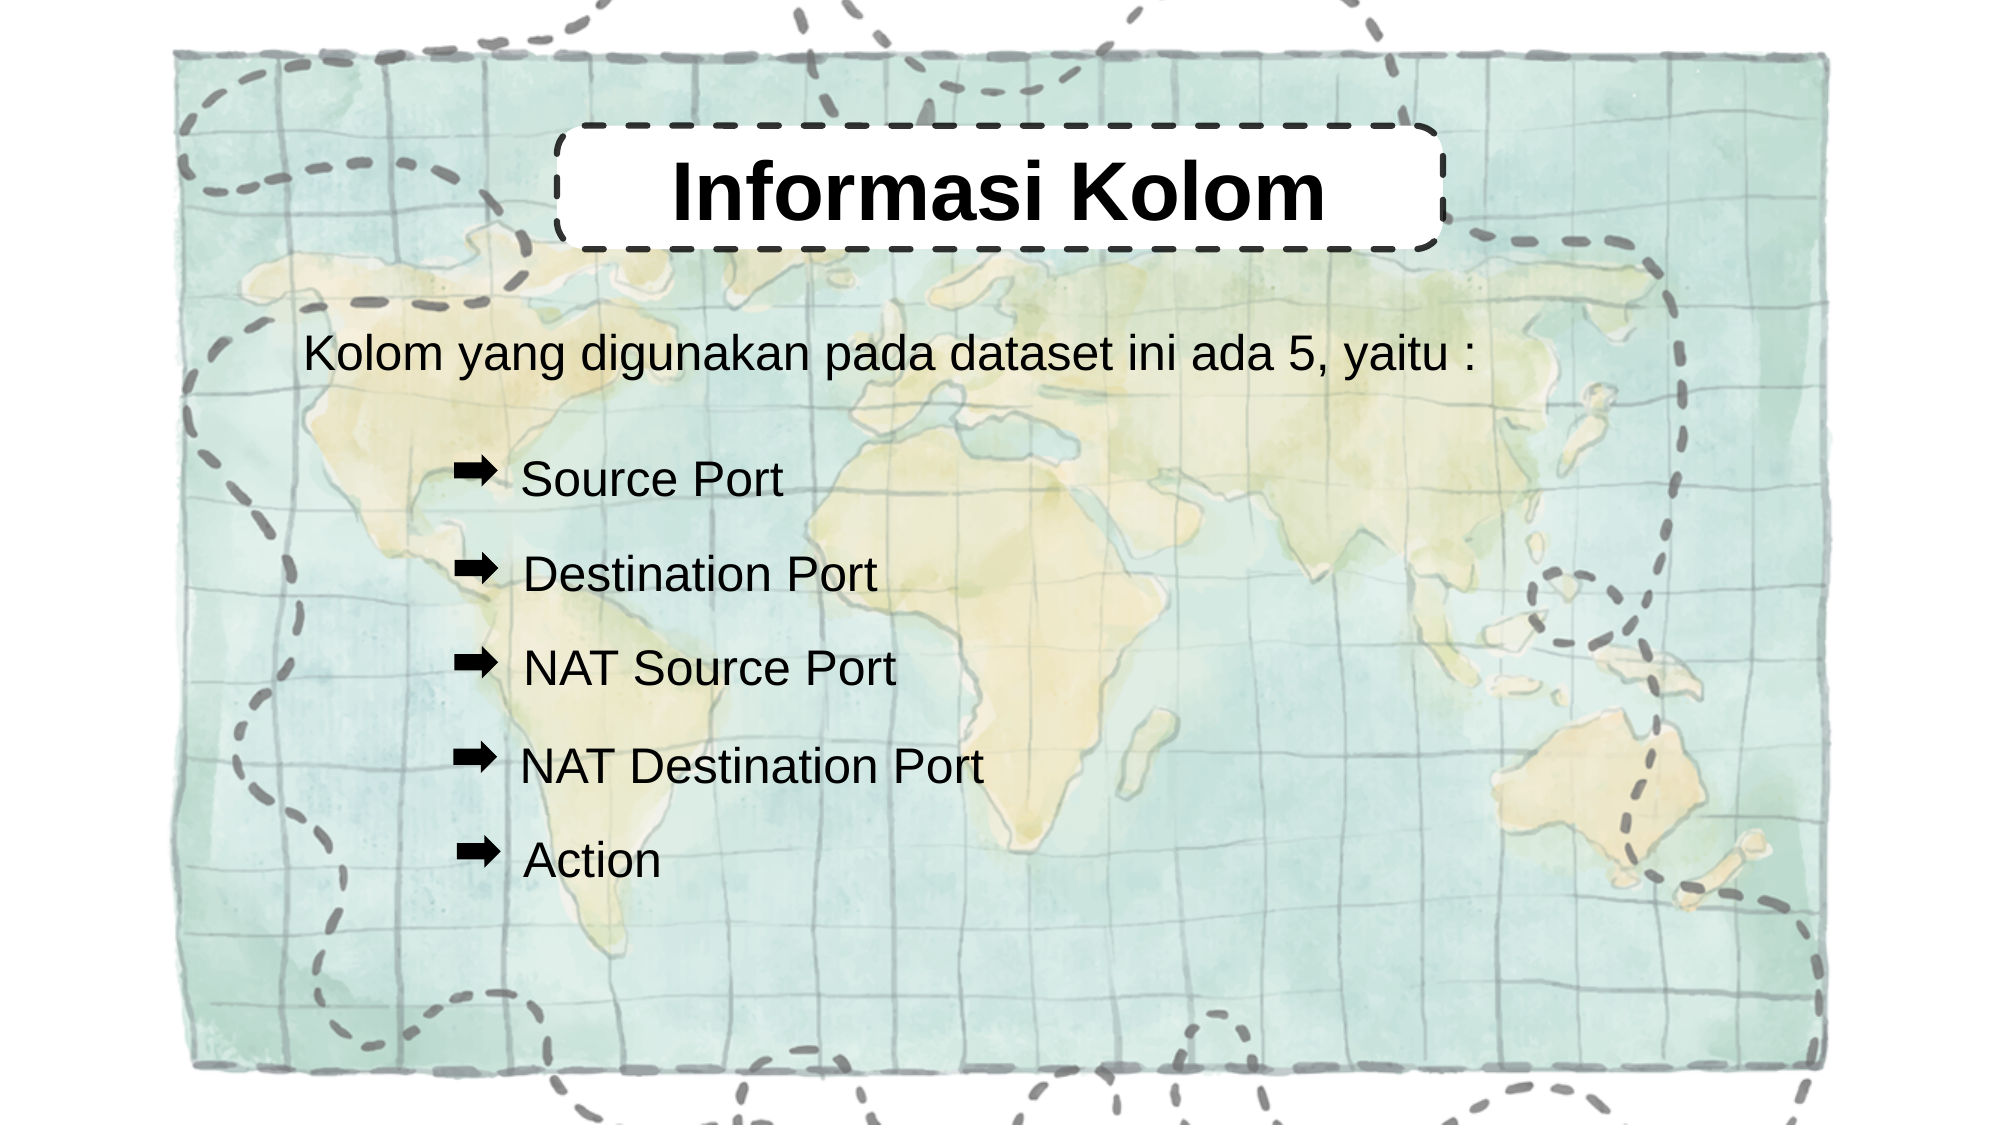

Informasi Kolom
Kolom yang digunakan pada dataset ini ada 5, yaitu :

Source Port

Destination Port

NAT Source Port

NAT Destination Port

Action